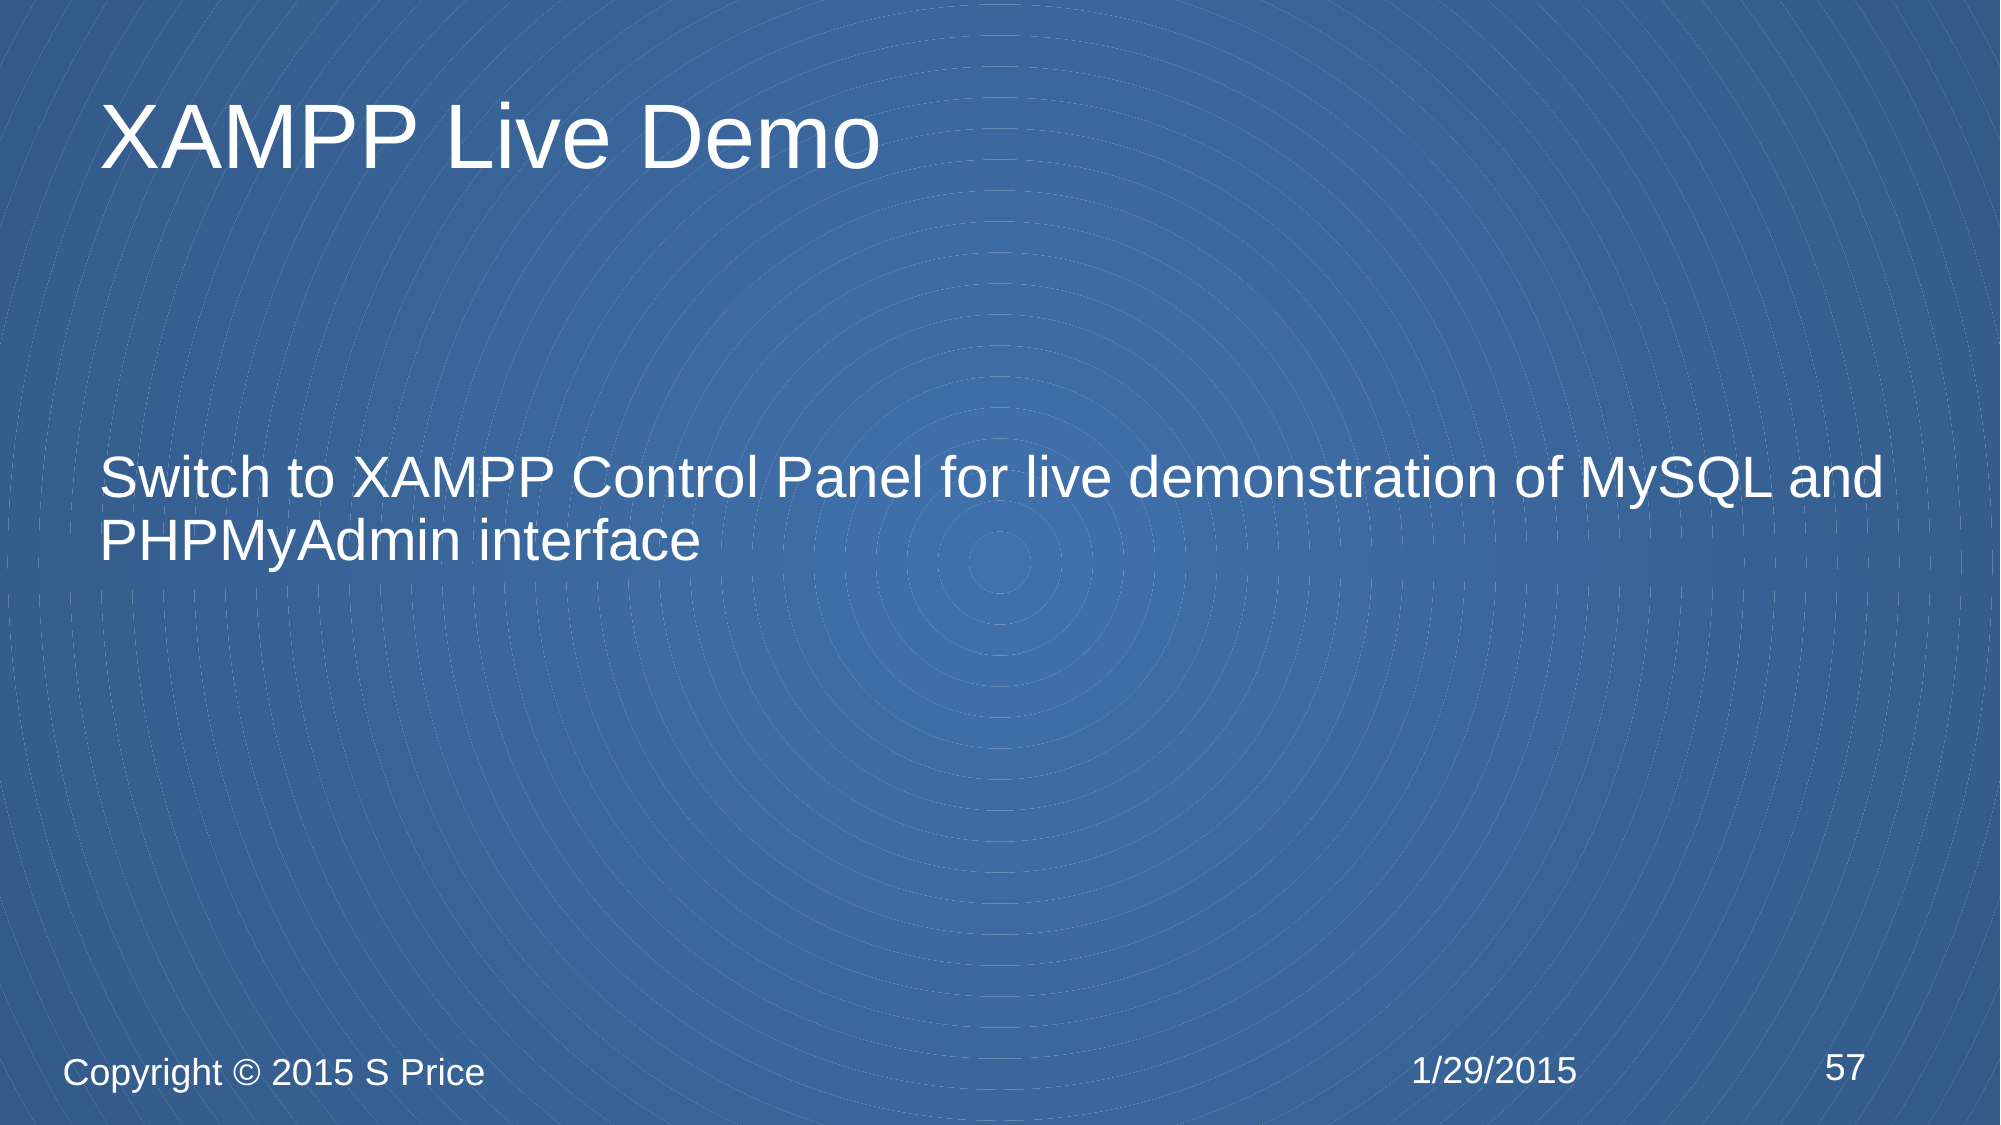

# XAMPP Live Demo
Switch to XAMPP Control Panel for live demonstration of MySQL and PHPMyAdmin interface
57
1/29/2015
Copyright © 2015 S Price